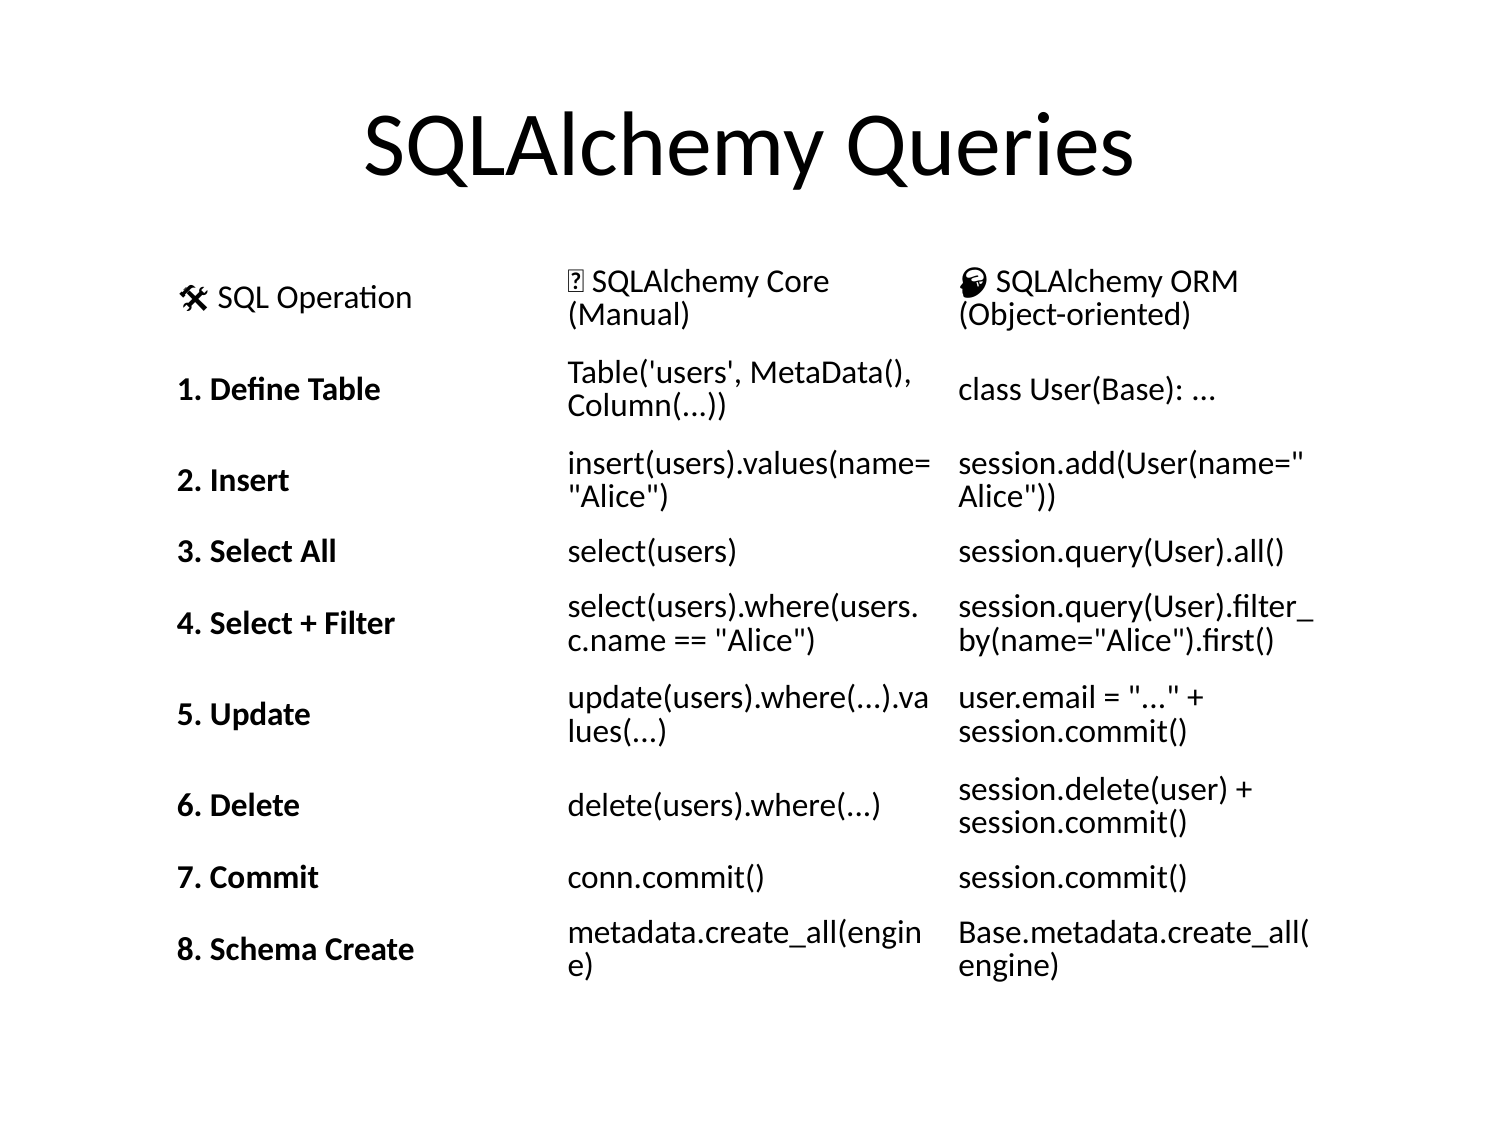

# SQLAlchemy Queries
| 🛠 SQL Operation | 🧩 SQLAlchemy Core (Manual) | 🧠 SQLAlchemy ORM (Object-oriented) |
| --- | --- | --- |
| 1. Define Table | Table('users', MetaData(), Column(...)) | class User(Base): ... |
| 2. Insert | insert(users).values(name="Alice") | session.add(User(name="Alice")) |
| 3. Select All | select(users) | session.query(User).all() |
| 4. Select + Filter | select(users).where(users.c.name == "Alice") | session.query(User).filter\_by(name="Alice").first() |
| 5. Update | update(users).where(...).values(...) | user.email = "..." + session.commit() |
| 6. Delete | delete(users).where(...) | session.delete(user) + session.commit() |
| 7. Commit | conn.commit() | session.commit() |
| 8. Schema Create | metadata.create\_all(engine) | Base.metadata.create\_all(engine) |